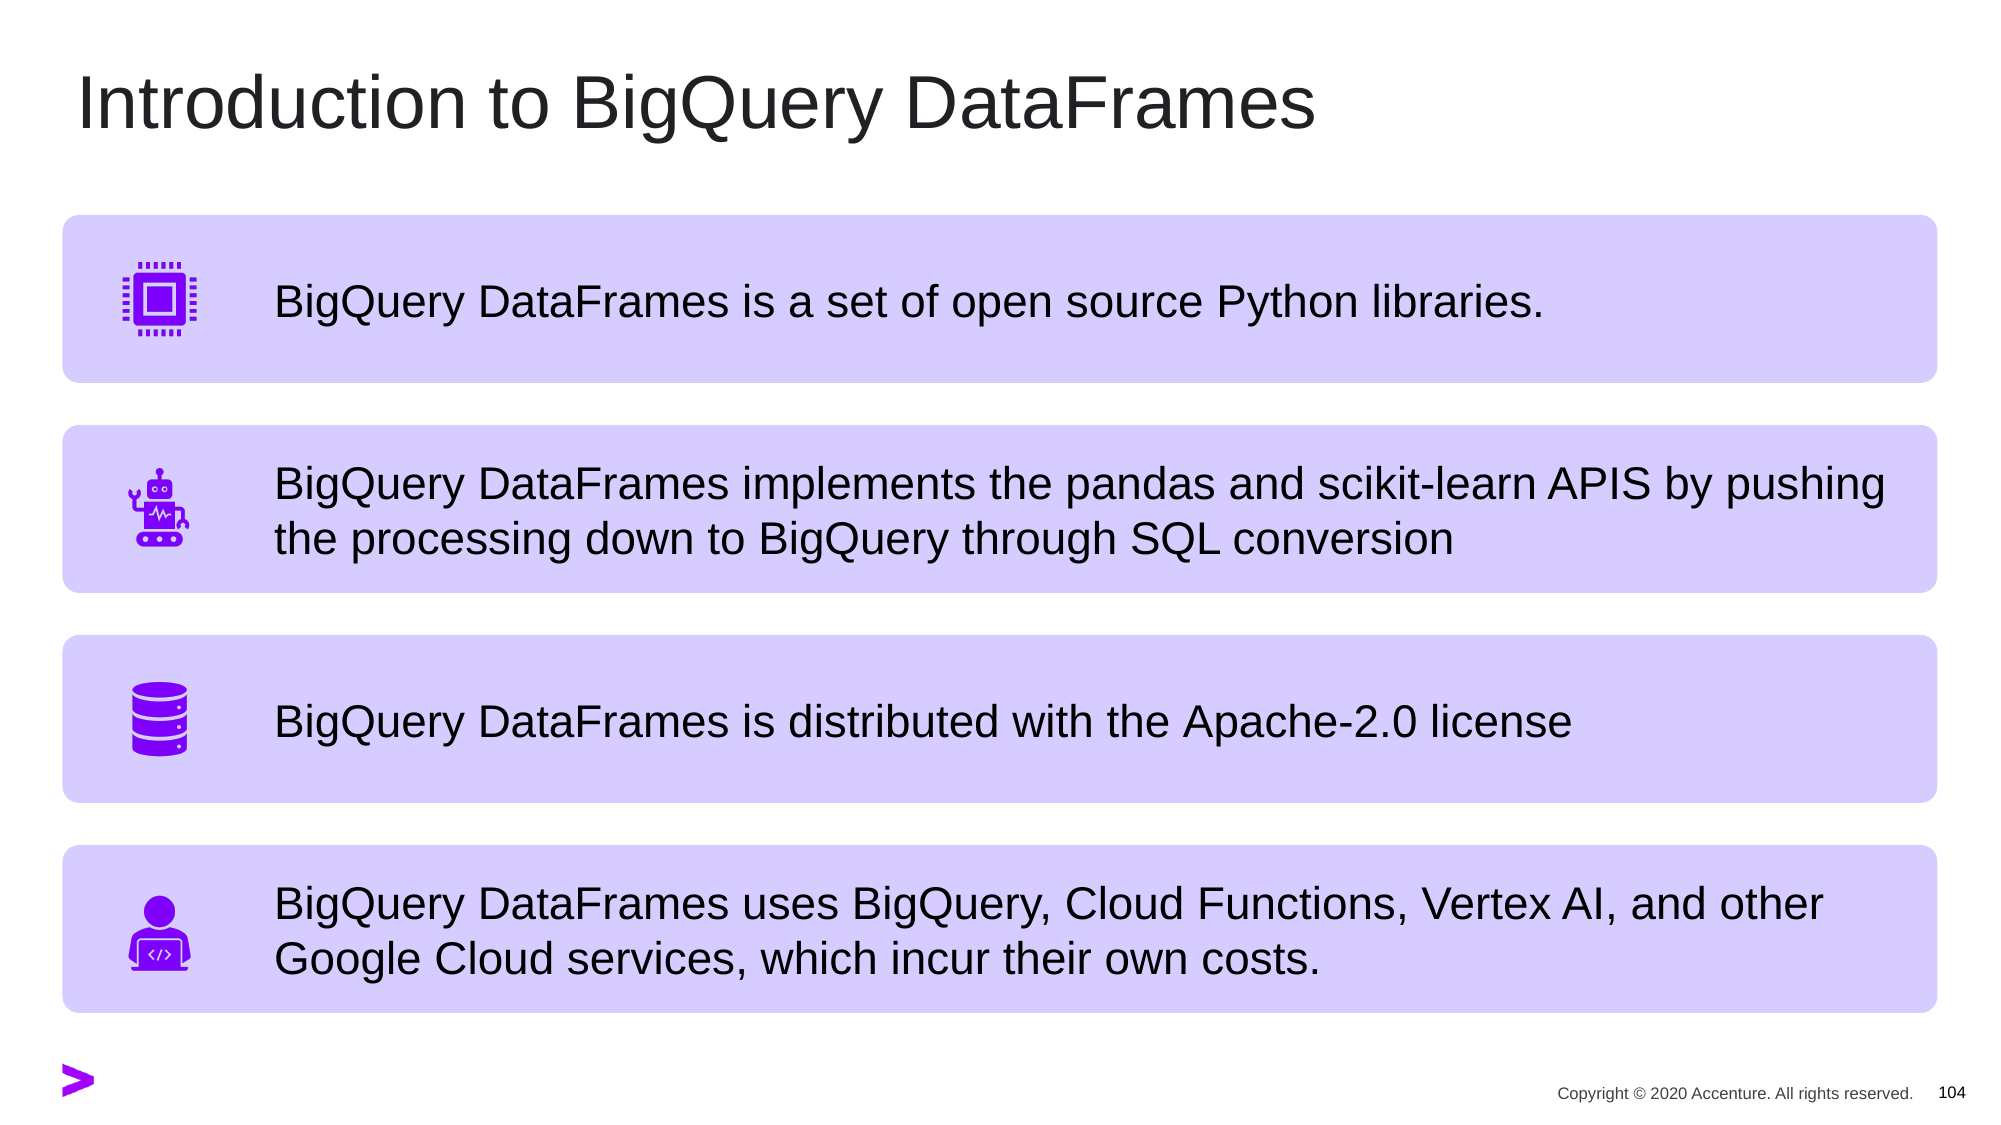

# Introduction to BigQuery DataFrames
BigQuery DataFrames is a set of open source Python libraries.
BigQuery DataFrames implements the pandas and scikit-learn APIS by pushing the processing down to BigQuery through SQL conversion
BigQuery DataFrames is distributed with the Apache-2.0 license
BigQuery DataFrames uses BigQuery, Cloud Functions, Vertex AI, and other Google Cloud services, which incur their own costs.
104